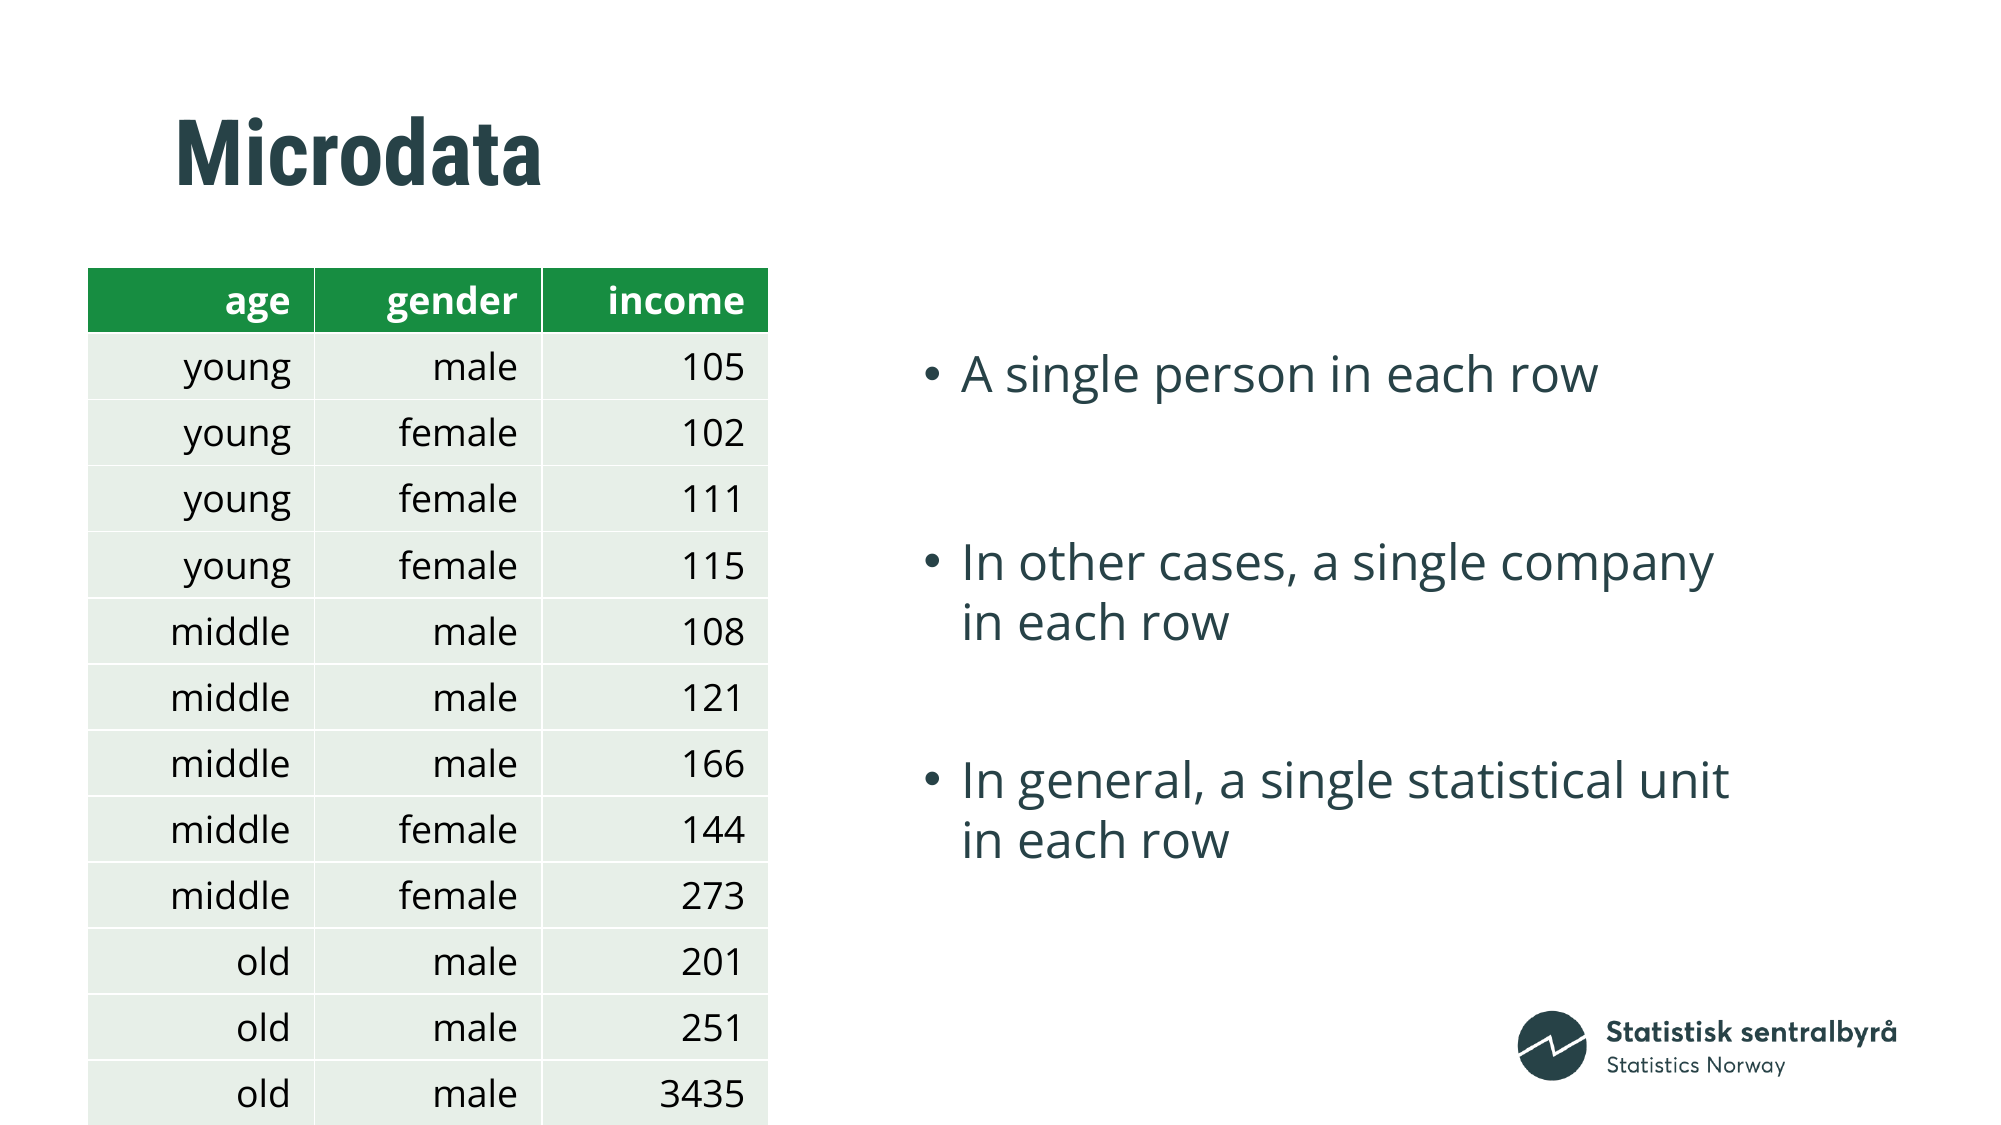

# Microdata
| age | gender | income |
| --- | --- | --- |
| young | male | 105 |
| young | female | 102 |
| young | female | 111 |
| young | female | 115 |
| middle | male | 108 |
| middle | male | 121 |
| middle | male | 166 |
| middle | female | 144 |
| middle | female | 273 |
| old | male | 201 |
| old | male | 251 |
| old | male | 3435 |
A single person in each row

In other cases, a single company in each row

In general, a single statistical unit in each row